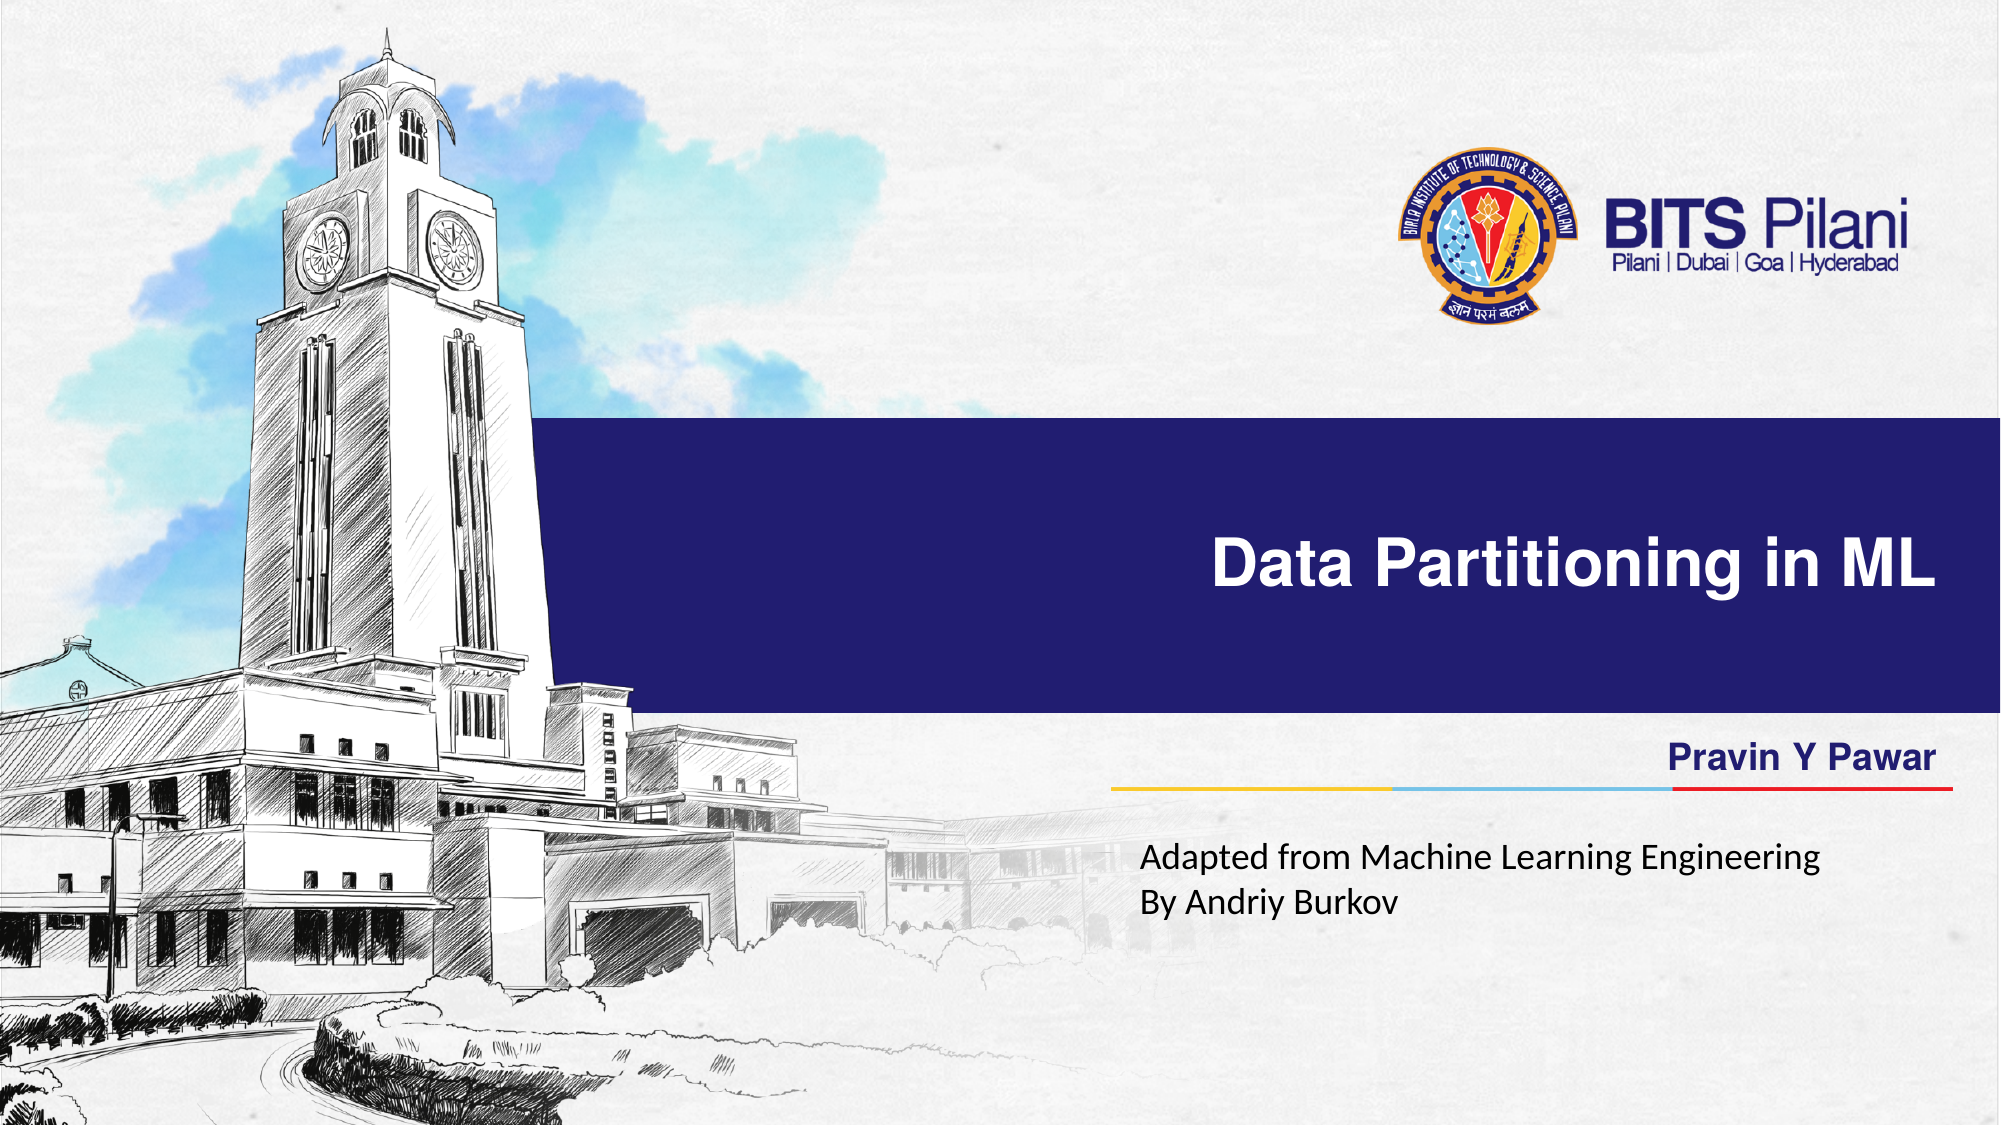

# Data Partitioning in ML
Pravin Y Pawar
Adapted from Machine Learning Engineering
By Andriy Burkov